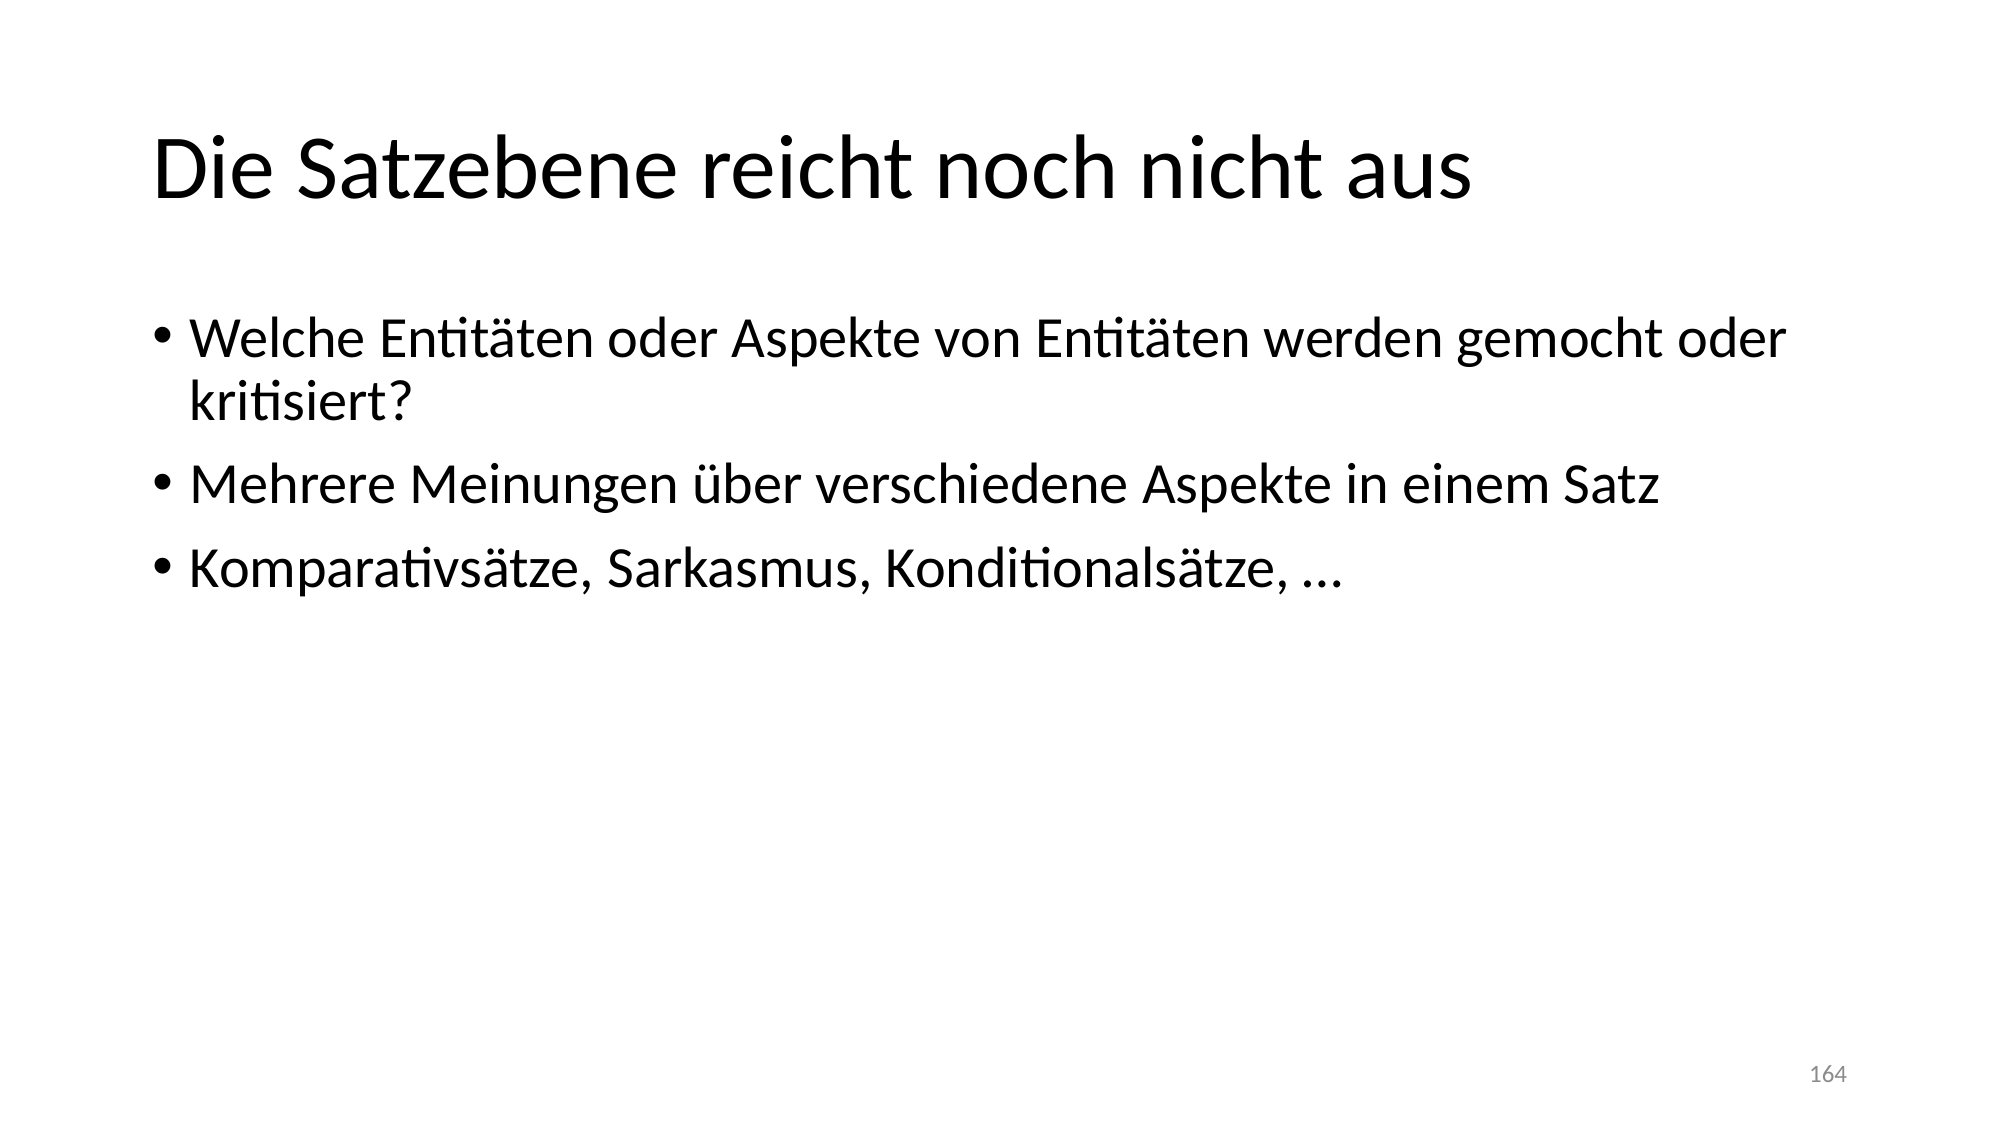

# Die Satzebene reicht noch nicht aus
Welche Entitäten oder Aspekte von Entitäten werden gemocht oder kritisiert?
Mehrere Meinungen über verschiedene Aspekte in einem Satz
Komparativsätze, Sarkasmus, Konditionalsätze, …
164